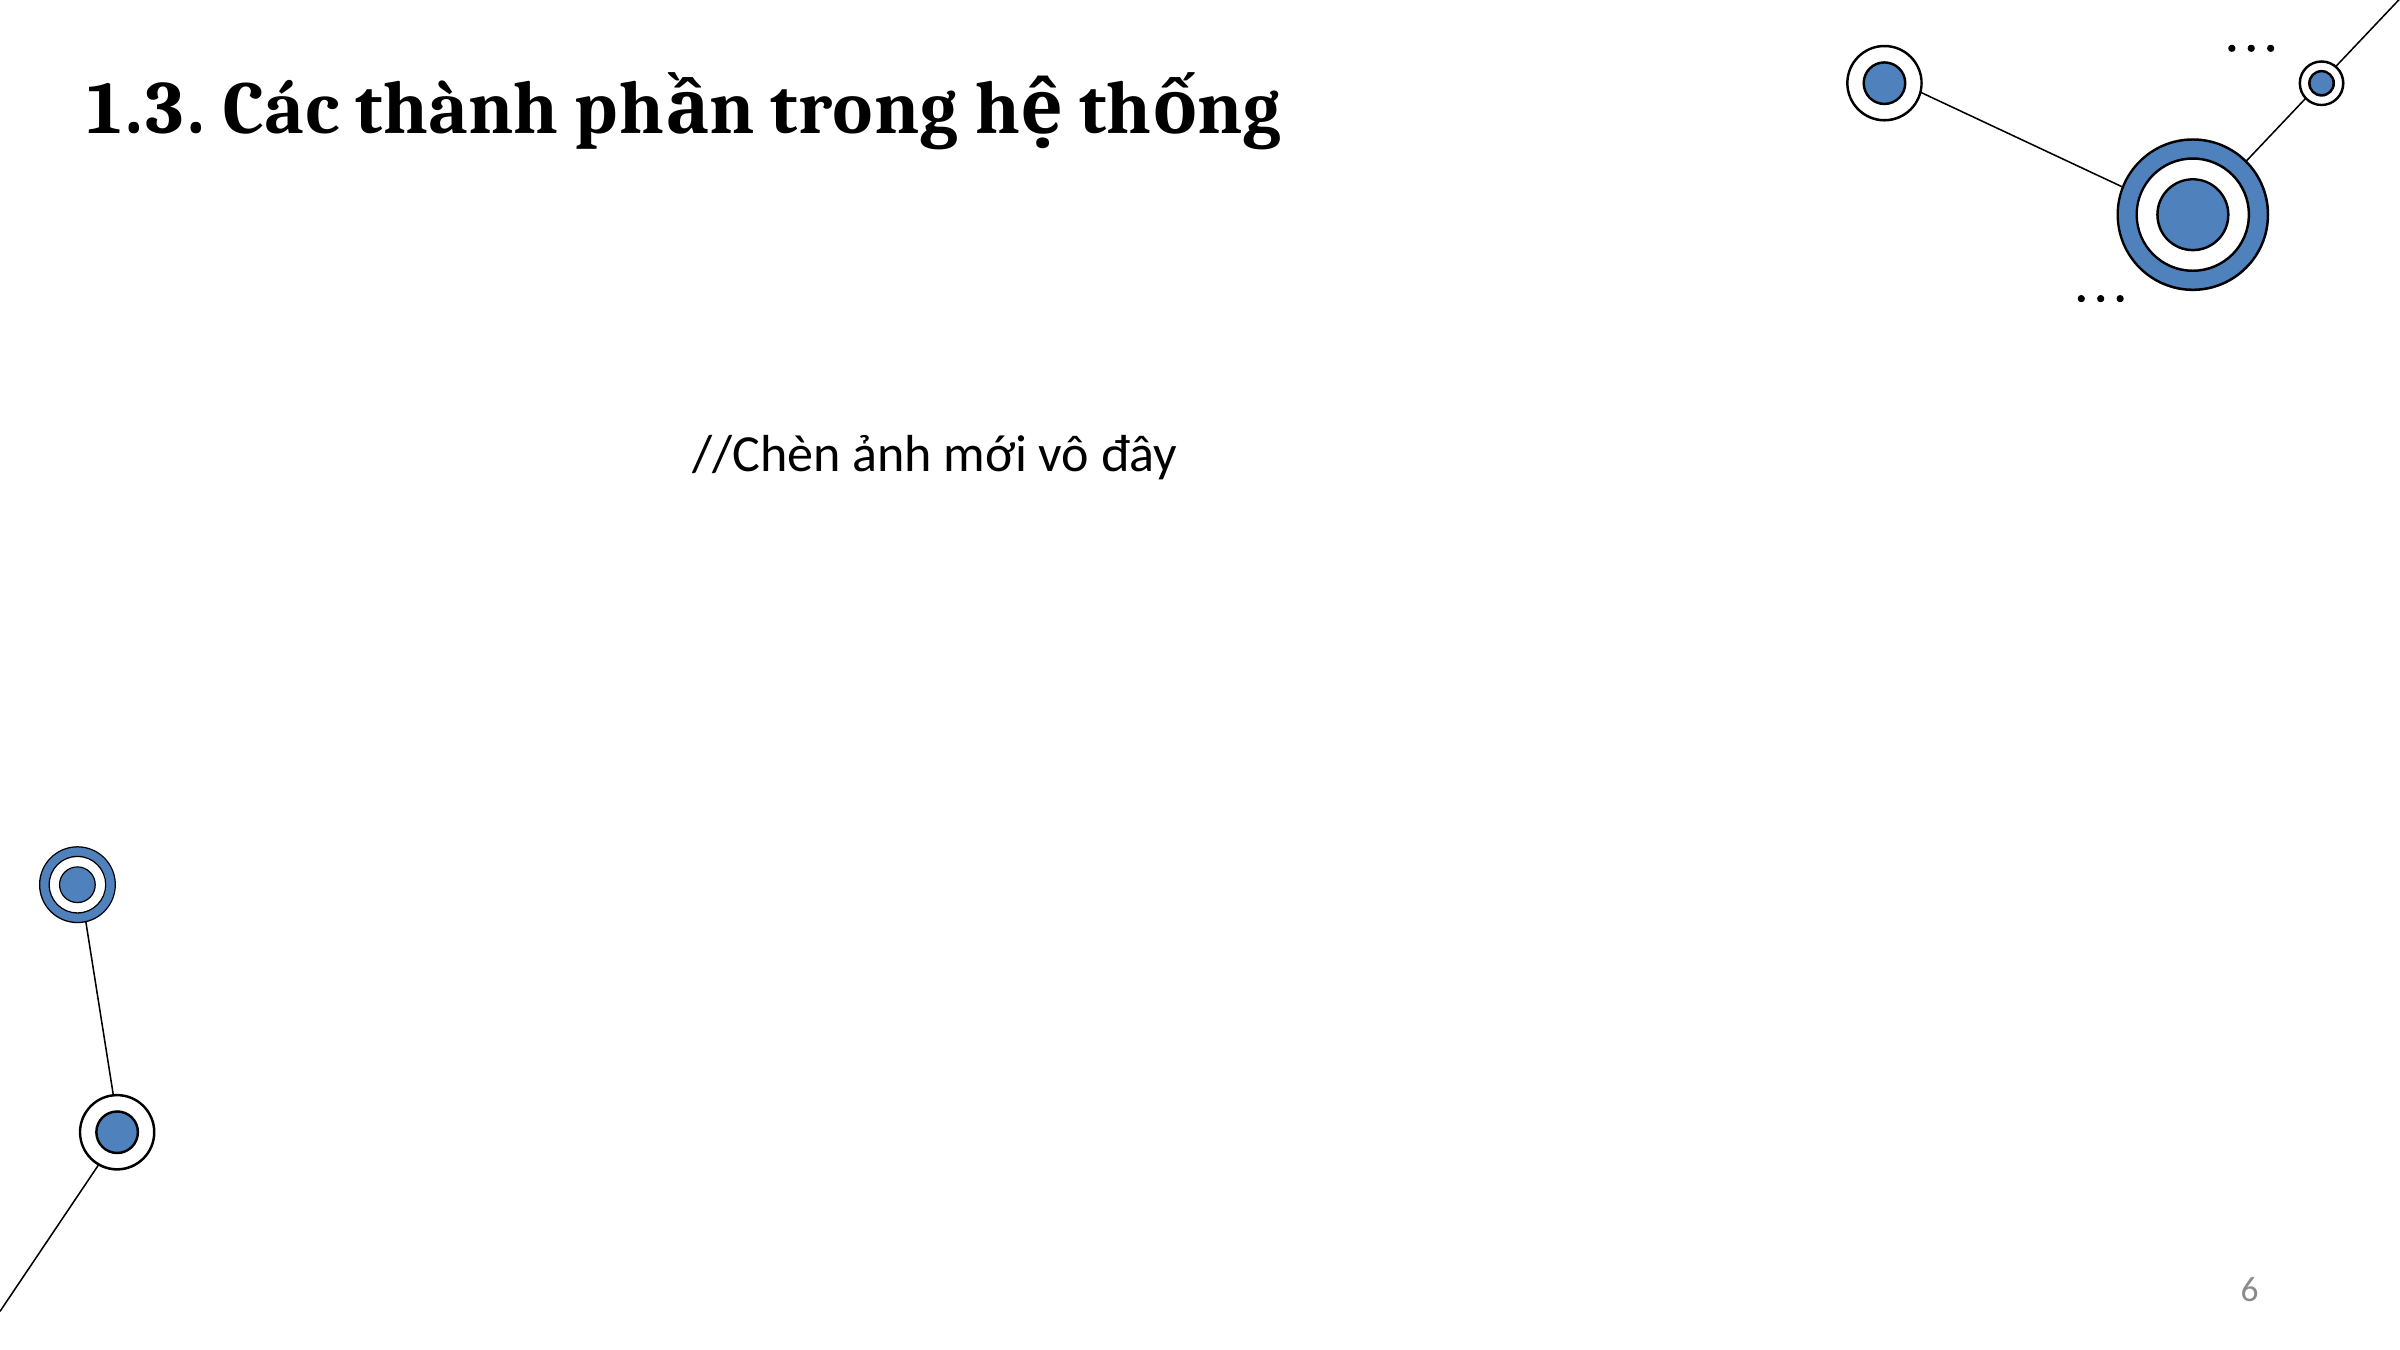

1.3. Các thành phần trong hệ thống
//Chèn ảnh mới vô đây
6